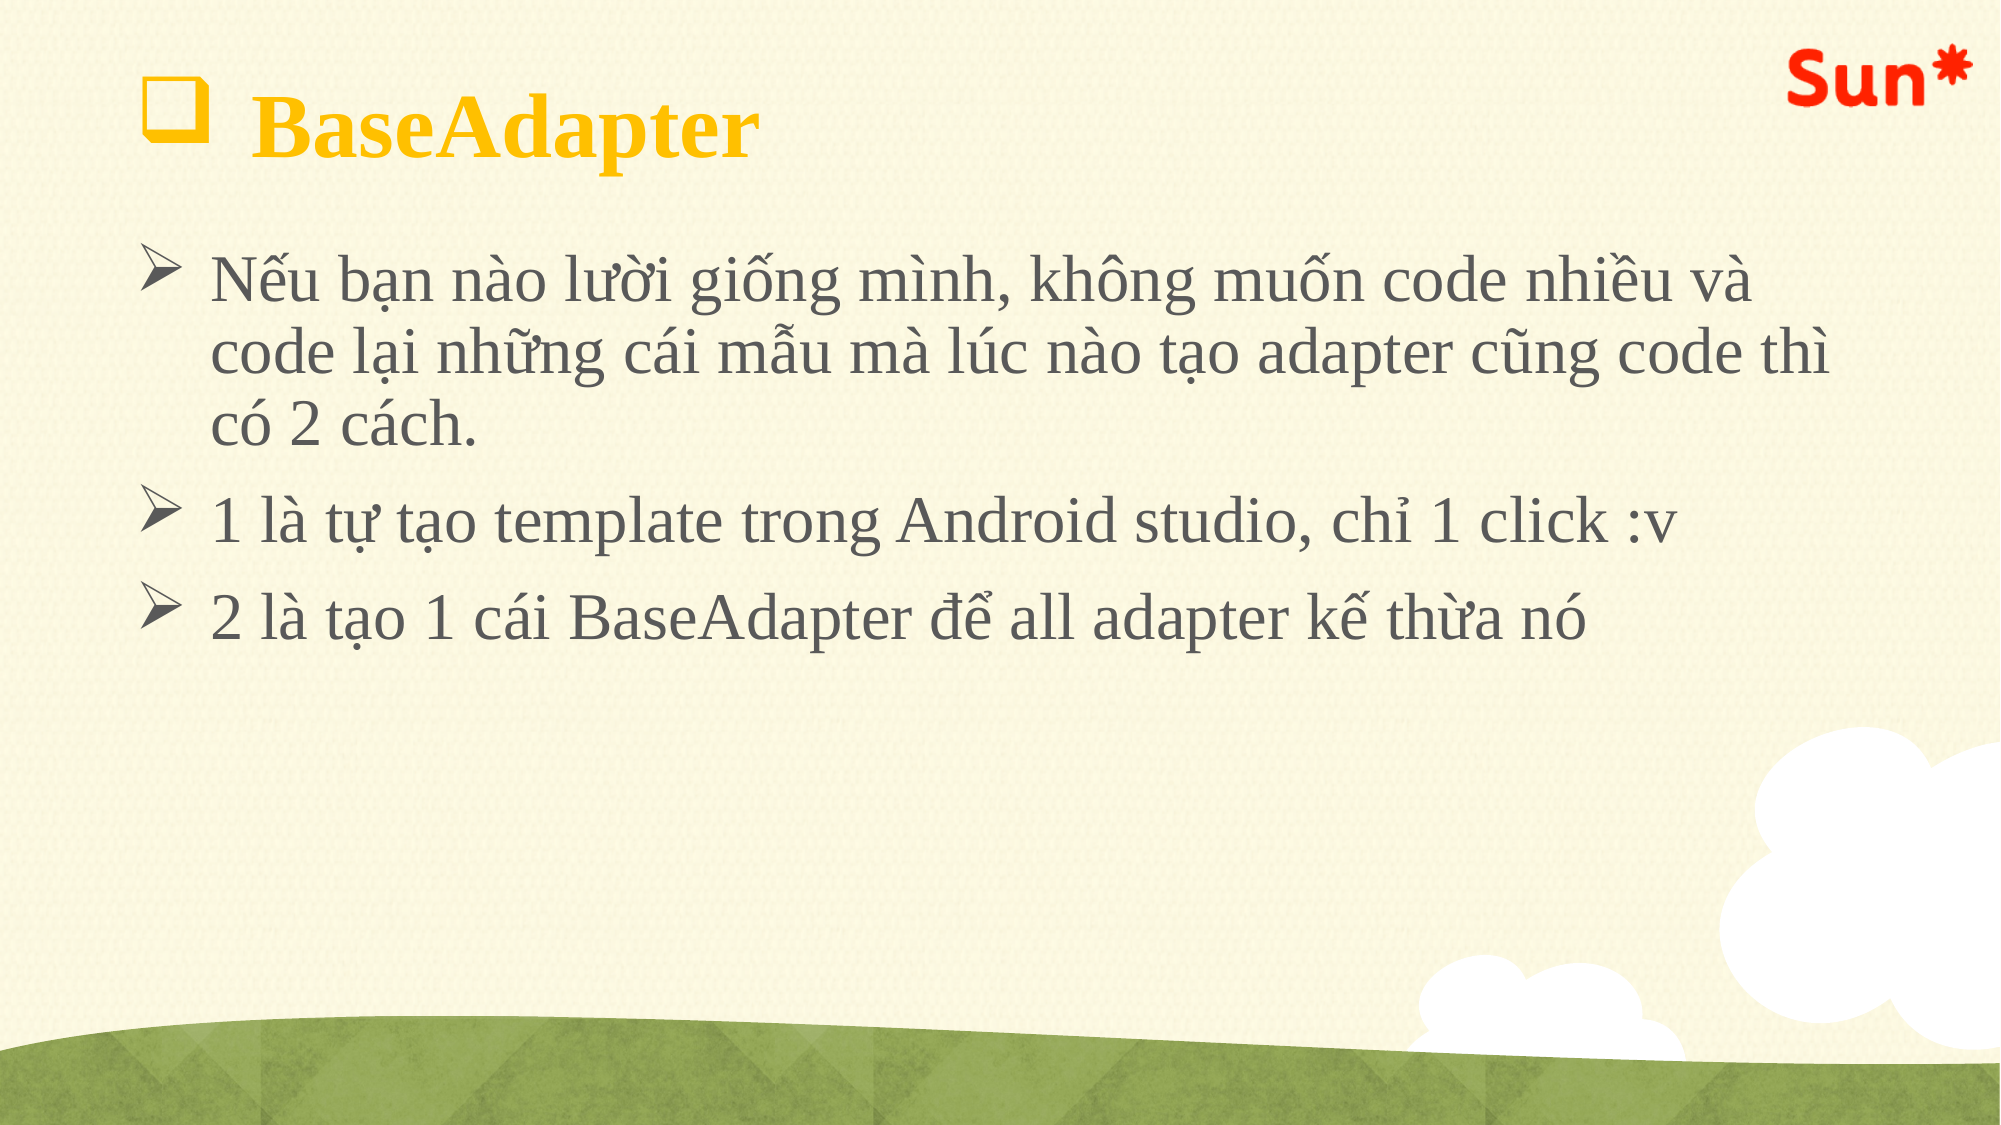

# BaseAdapter
Nếu bạn nào lười giống mình, không muốn code nhiều và code lại những cái mẫu mà lúc nào tạo adapter cũng code thì có 2 cách.
1 là tự tạo template trong Android studio, chỉ 1 click :v
2 là tạo 1 cái BaseAdapter để all adapter kế thừa nó